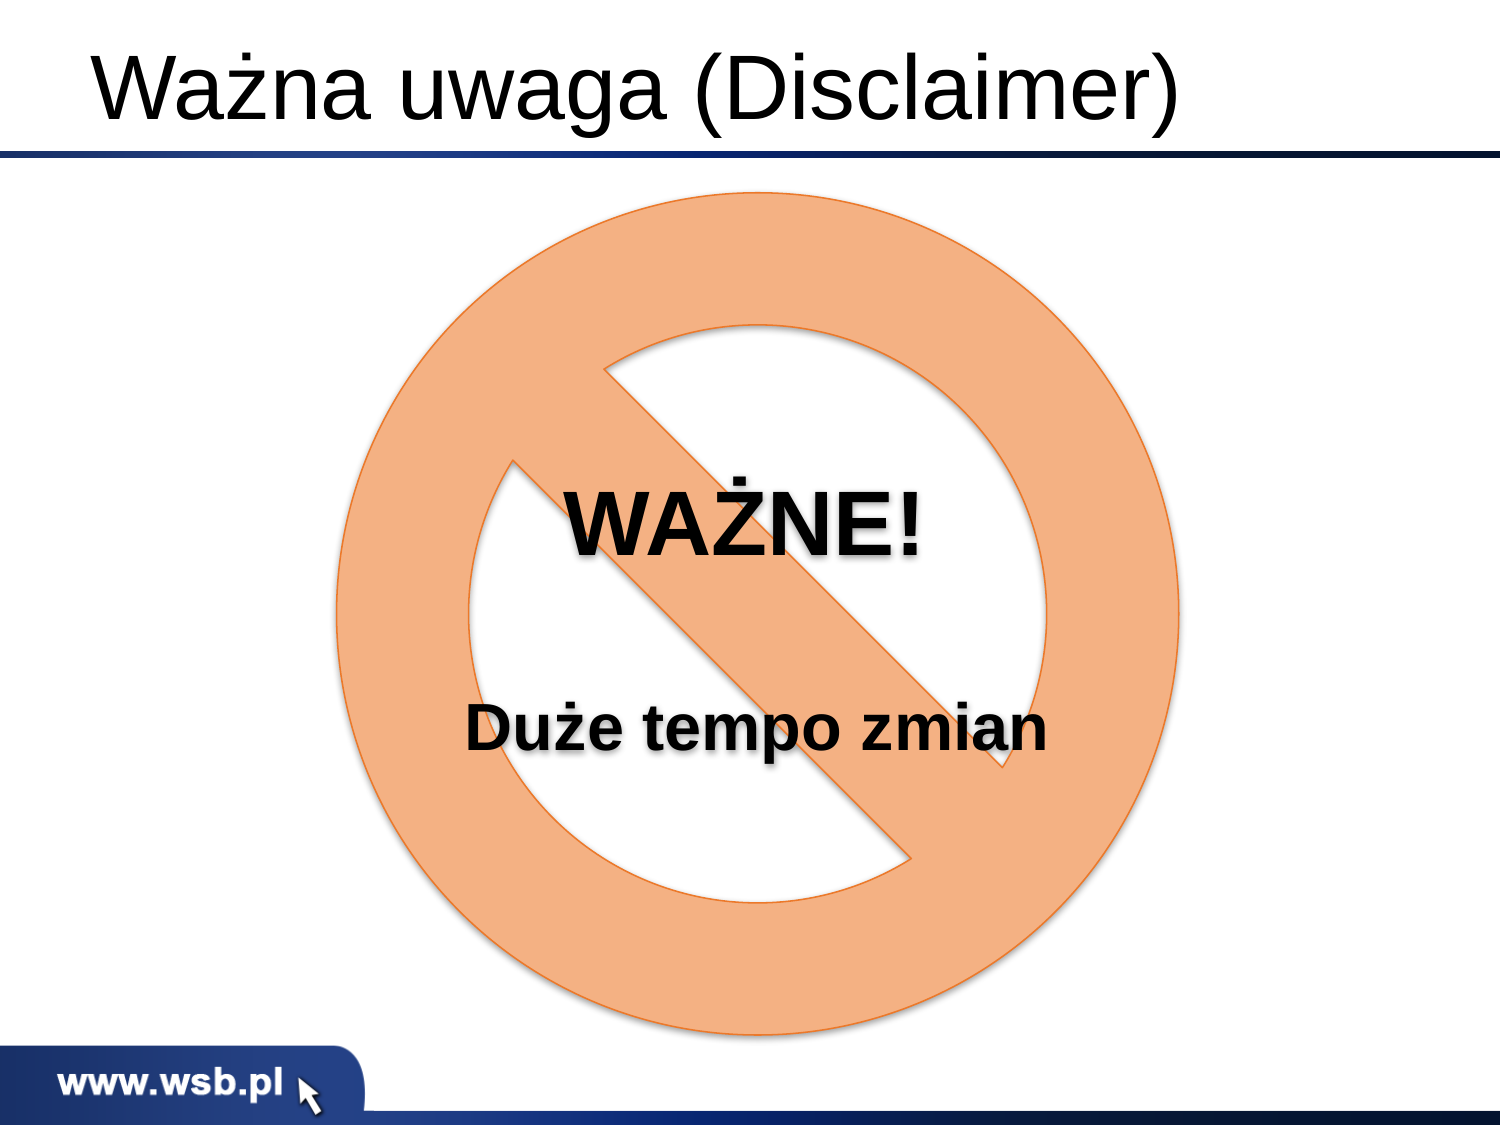

# Ważna uwaga (Disclaimer)
WAŻNE!
Duże tempo zmian